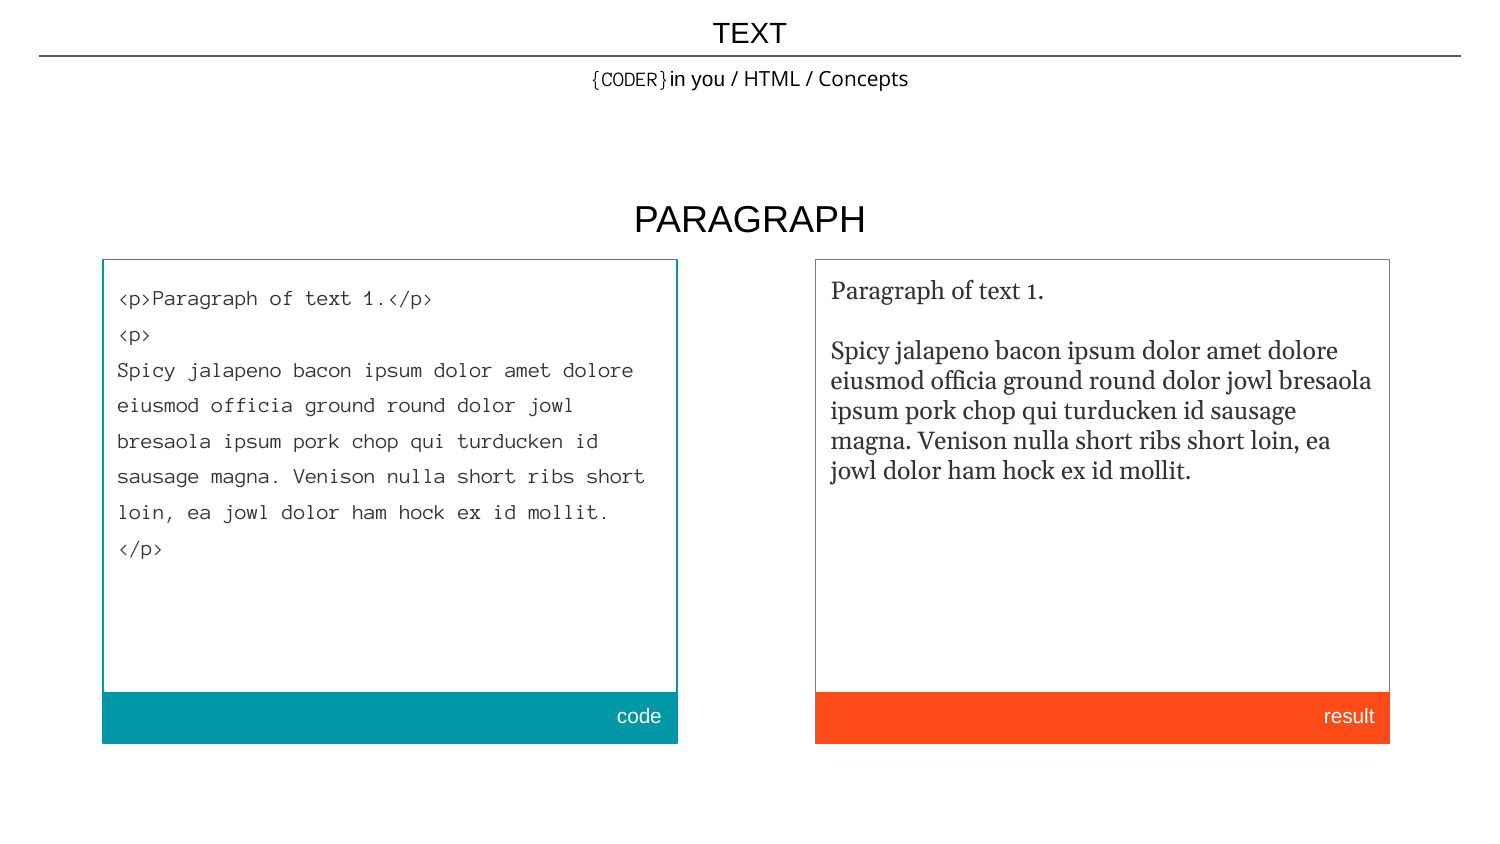

TEXT
# {CODER}in you / HTML / Concepts
PARAGRAPH
<p>Paragraph of text 1.</p>
<p>
Spicy jalapeno bacon ipsum dolor amet dolore eiusmod officia ground round dolor jowl bresaola ipsum pork chop qui turducken id sausage magna. Venison nulla short ribs short loin, ea jowl dolor ham hock ex id mollit.
</p>

code
Paragraph of text 1.

Spicy jalapeno bacon ipsum dolor amet dolore eiusmod officia ground round dolor jowl bresaola ipsum pork chop qui turducken id sausage magna. Venison nulla short ribs short loin, ea jowl dolor ham hock ex id mollit.
result